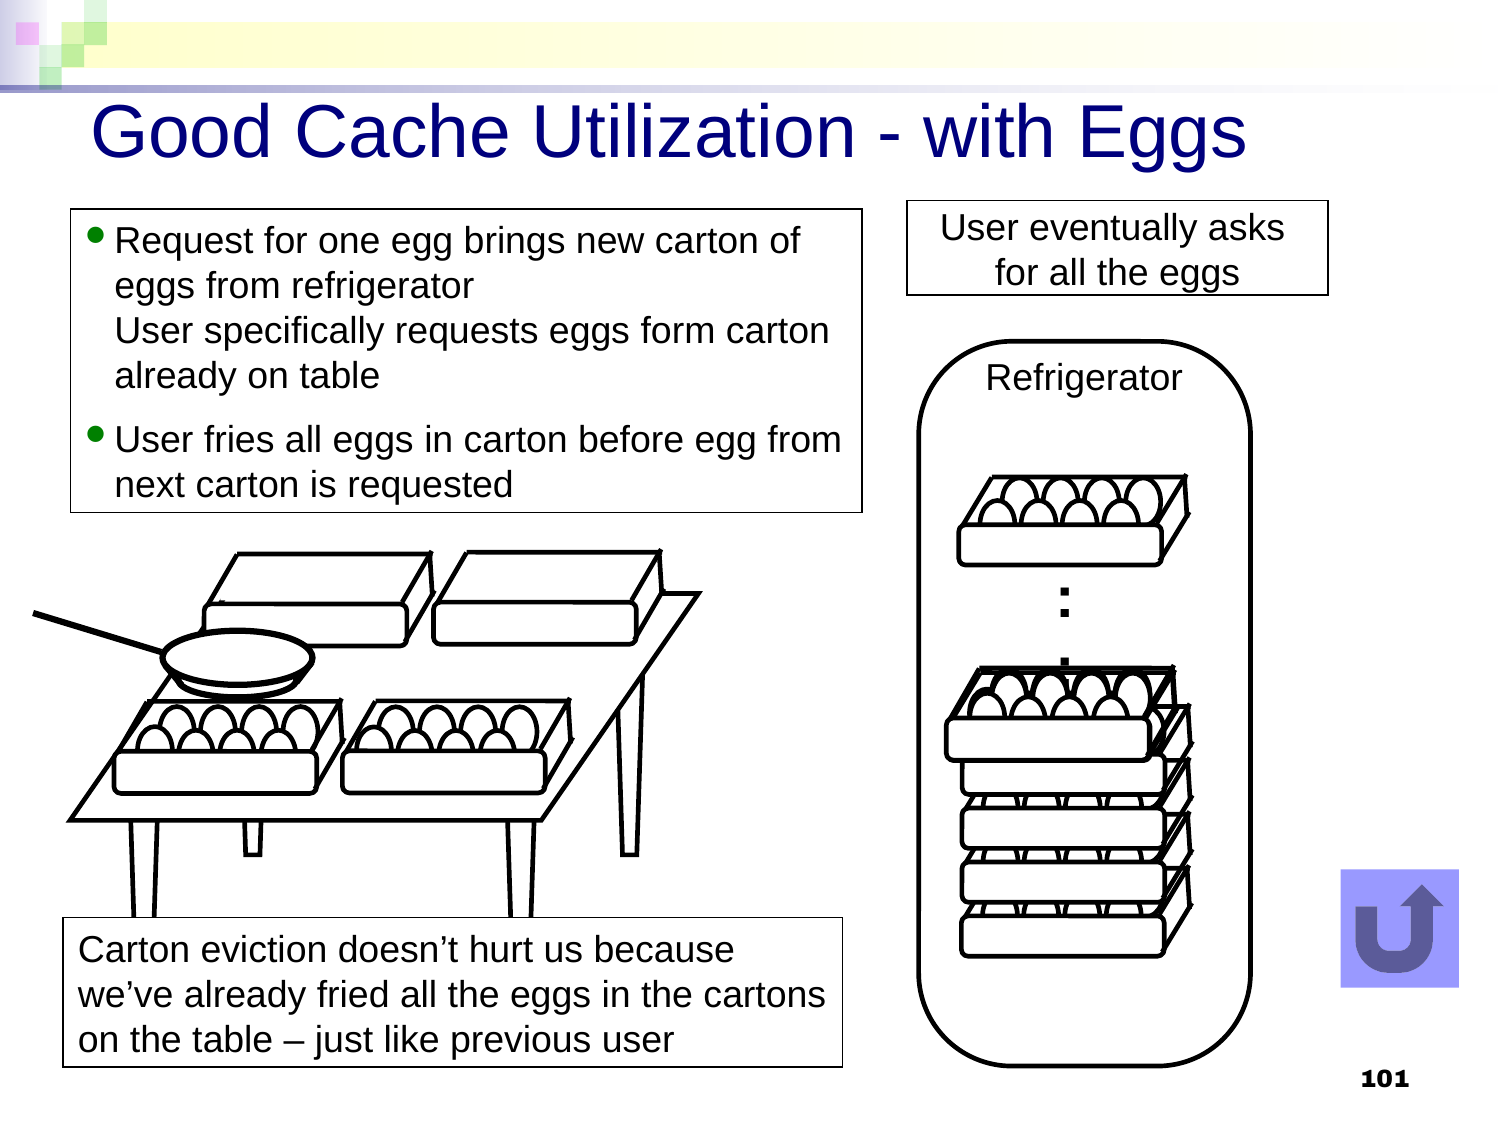

# Good Cache Utilization - with Eggs

Previous user had used
all eggs on table
User requests  Eggs 1-8
User requests Eggs 9-16
User eventually asks
for all the eggs
Request for one egg brings new carton of eggs from refrigerator
User specifically requests eggs form carton already on table
User fries all eggs in carton before egg from next carton is requested

Refrigerator

:
:

Carton eviction doesn’t hurt us because we’ve already fried all the eggs in the cartons on the table – just like previous user
101